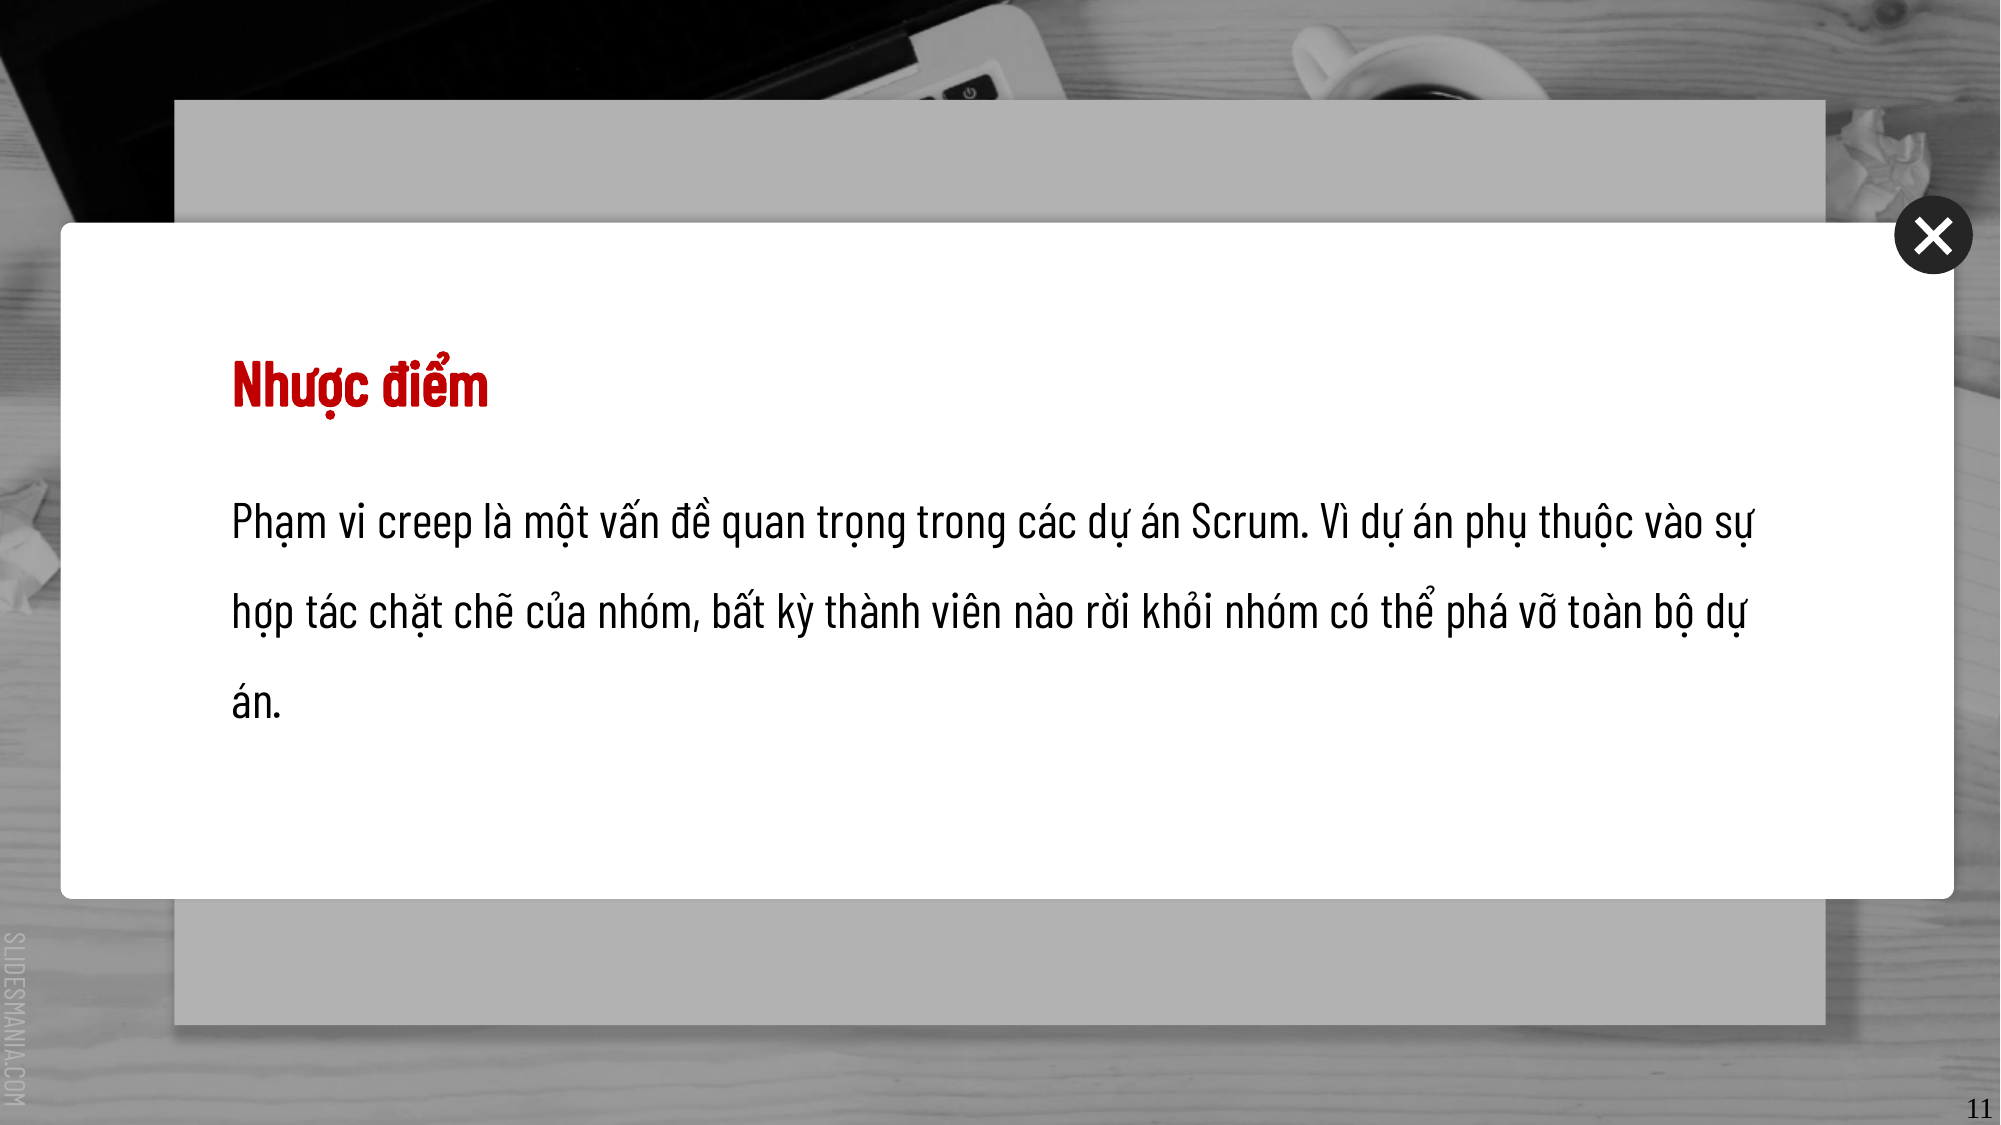

# Nhược điểm
Phạm vi creep là một vấn đề quan trọng trong các dự án Scrum. Vì dự án phụ thuộc vào sự hợp tác chặt chẽ của nhóm, bất kỳ thành viên nào rời khỏi nhóm có thể phá vỡ toàn bộ dự án.
11